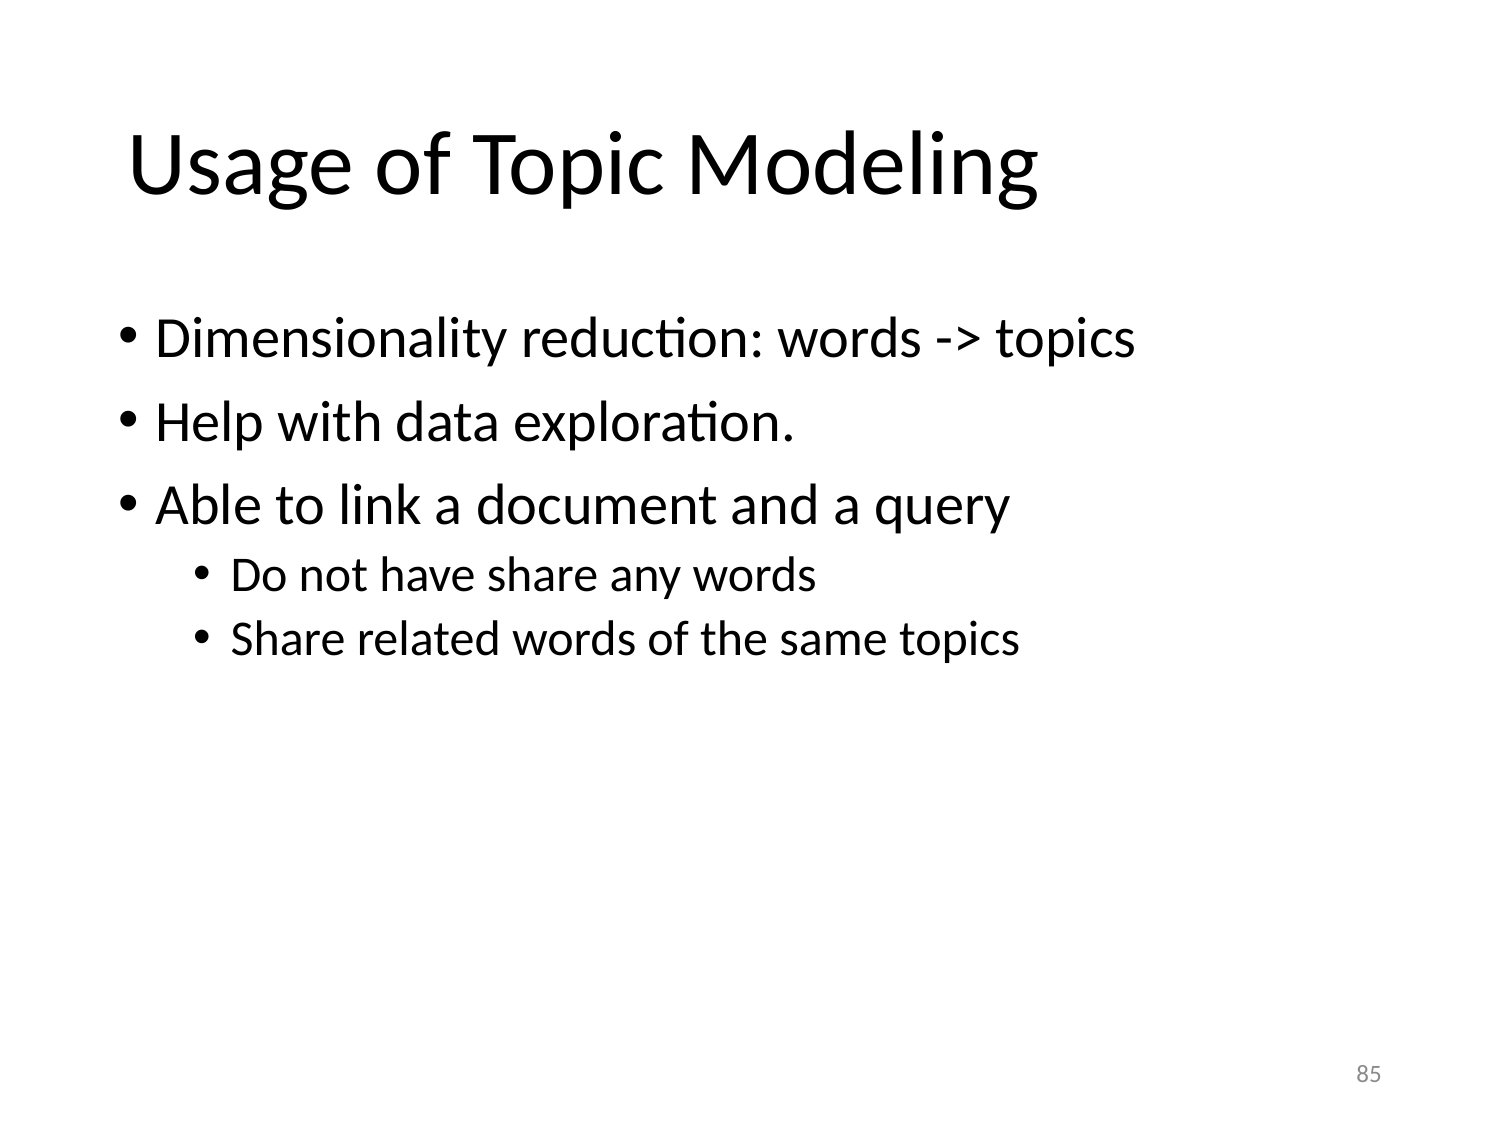

# Usage of Topic Modeling
Dimensionality reduction: words -> topics
Help with data exploration.
Able to link a document and a query
Do not have share any words
Share related words of the same topics

85